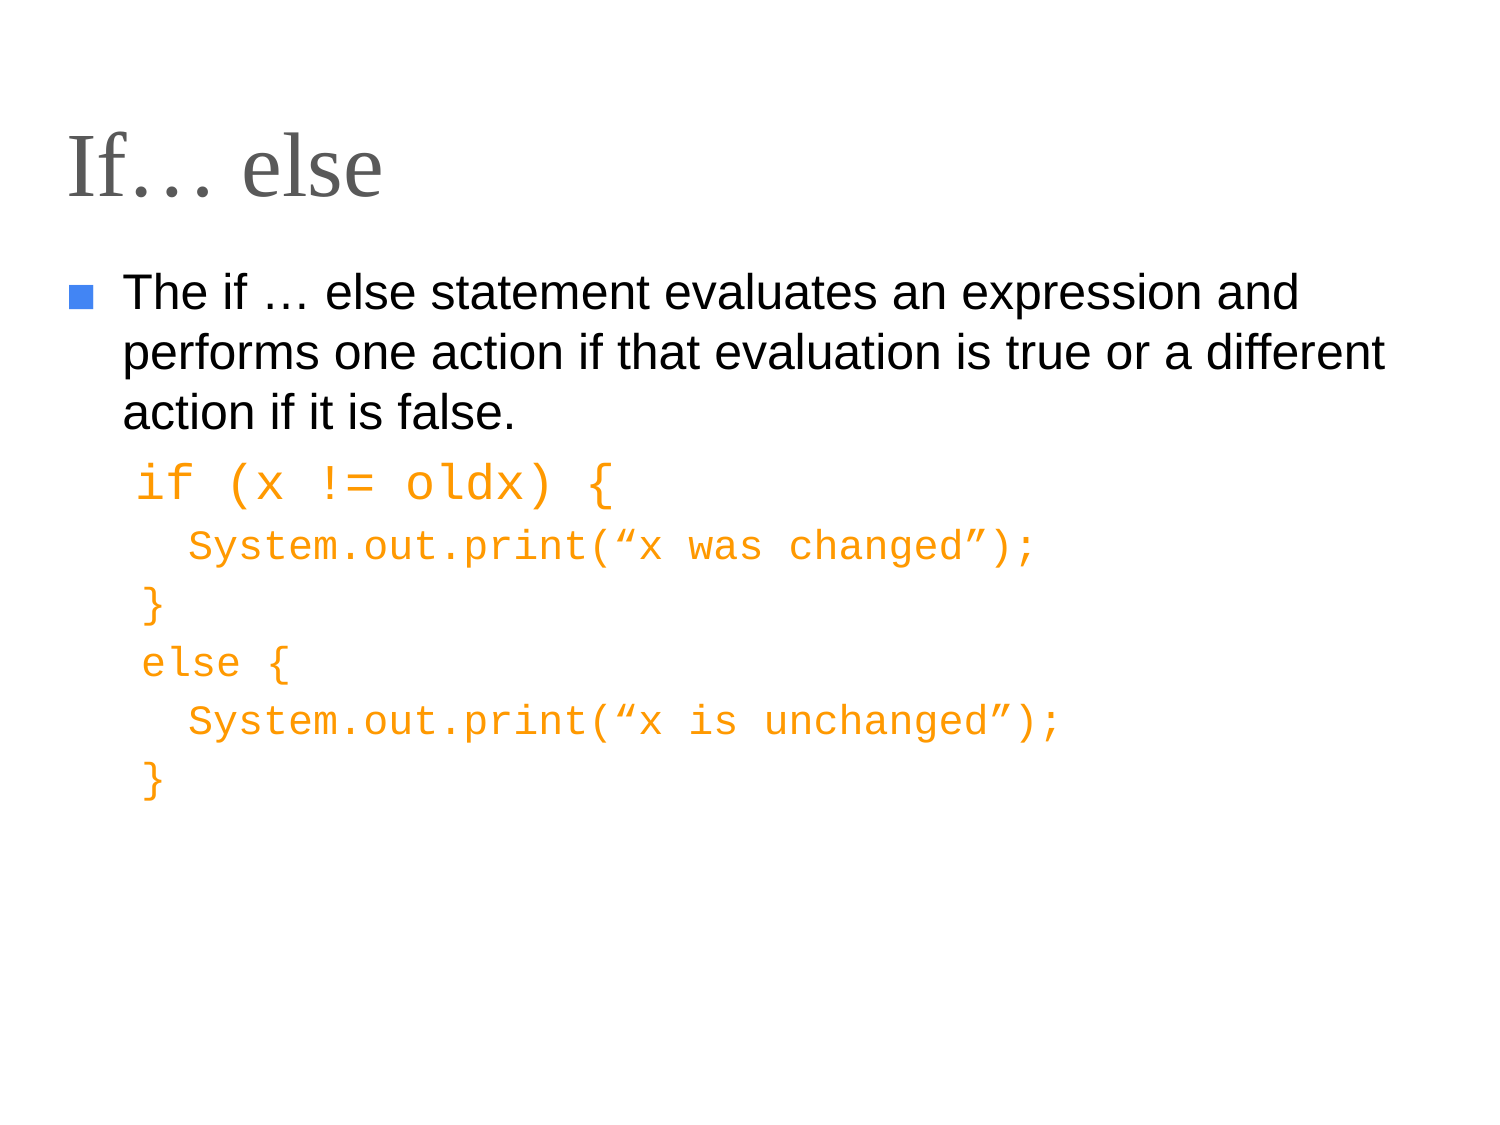

# If… else
The if … else statement evaluates an expression and performs one action if that evaluation is true or a different action if it is false.
	 if (x != oldx) {
	System.out.print(“x was changed”);
}
else {
	System.out.print(“x is unchanged”);
}